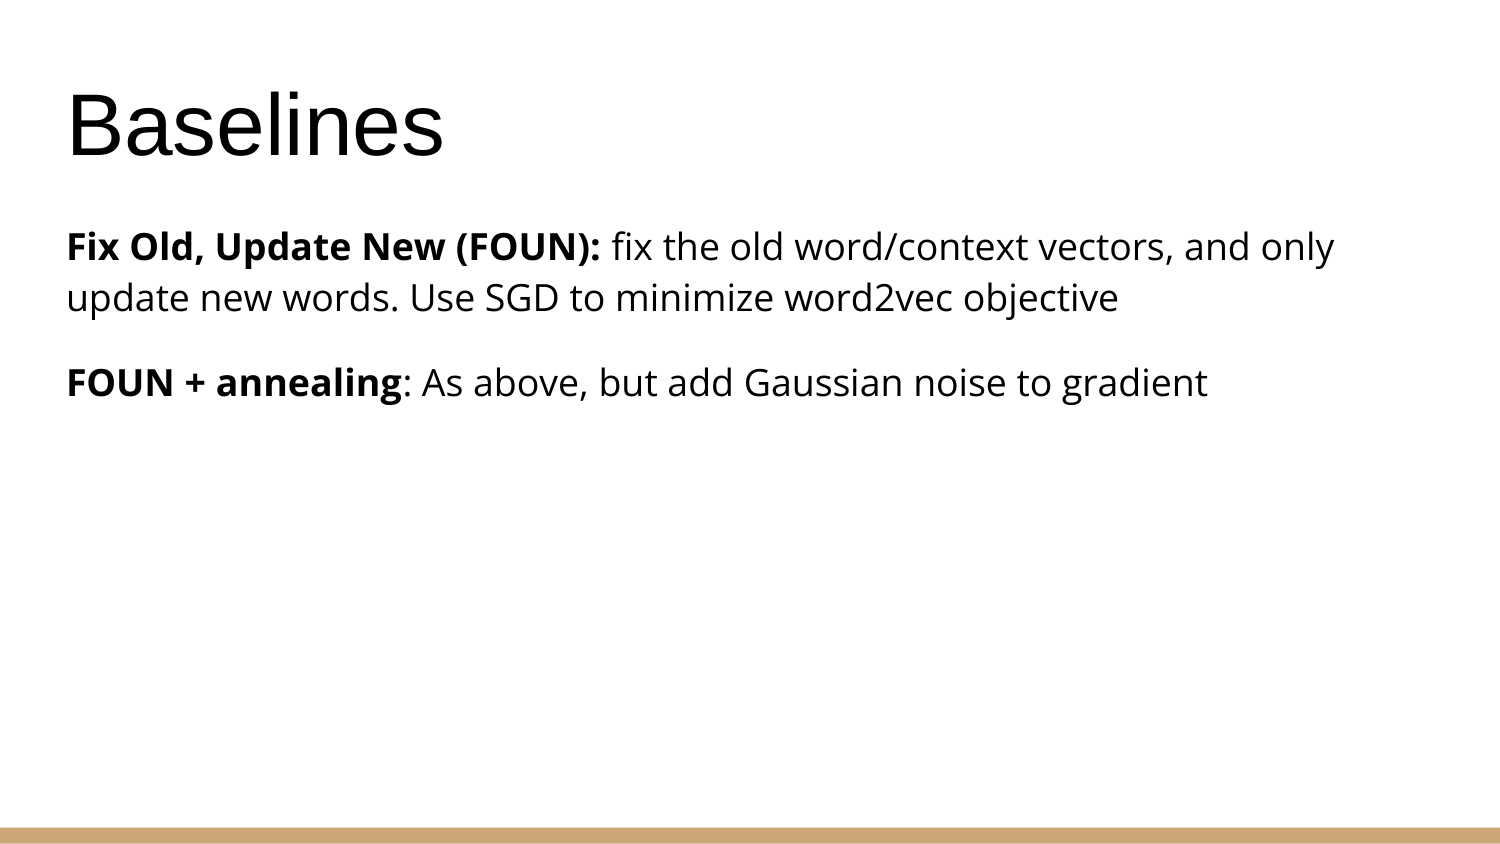

# Baselines
Fix Old, Update New (FOUN): fix the old word/context vectors, and only update new words. Use SGD to minimize word2vec objective
FOUN + annealing: As above, but add Gaussian noise to gradient